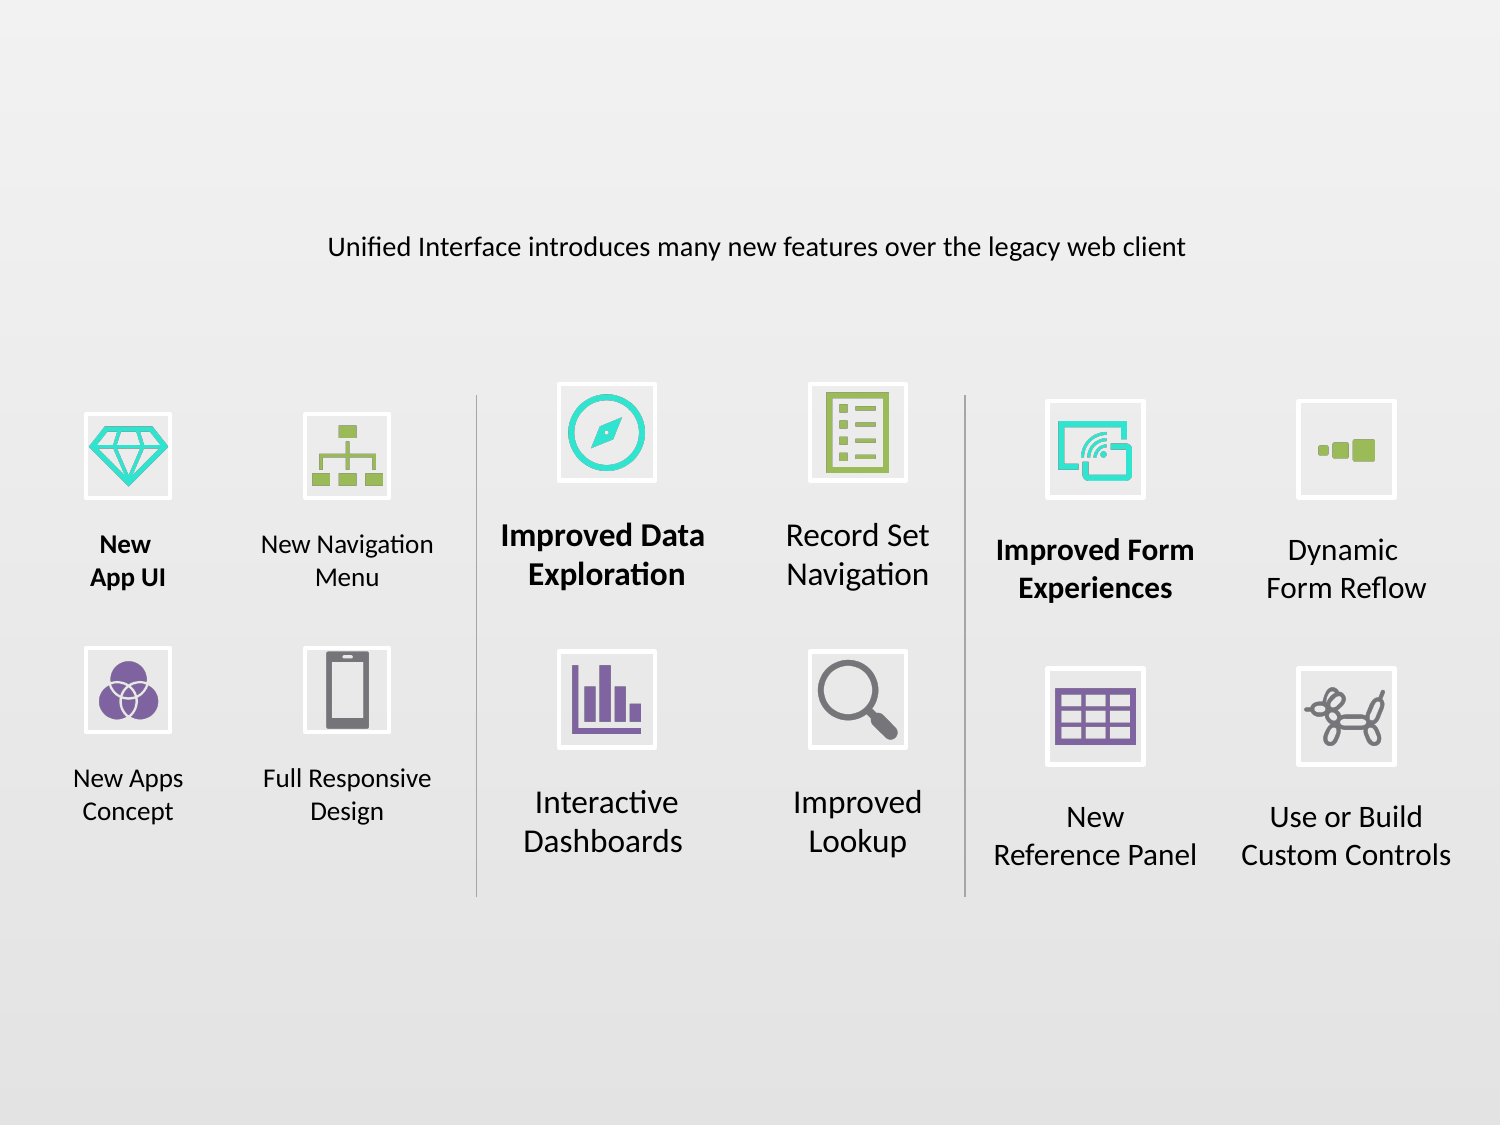

# Unified Interface introduces many new features over the legacy web client
New
App UI
New Navigation
Menu
New Apps
Concept
Full Responsive Design
Improved Data  Exploration
Record Set Navigation
Interactive Dashboards
Improved
Lookup
Improved Form Experiences
Dynamic
Form Reflow
New
Reference Panel
Use or Build
Custom Controls